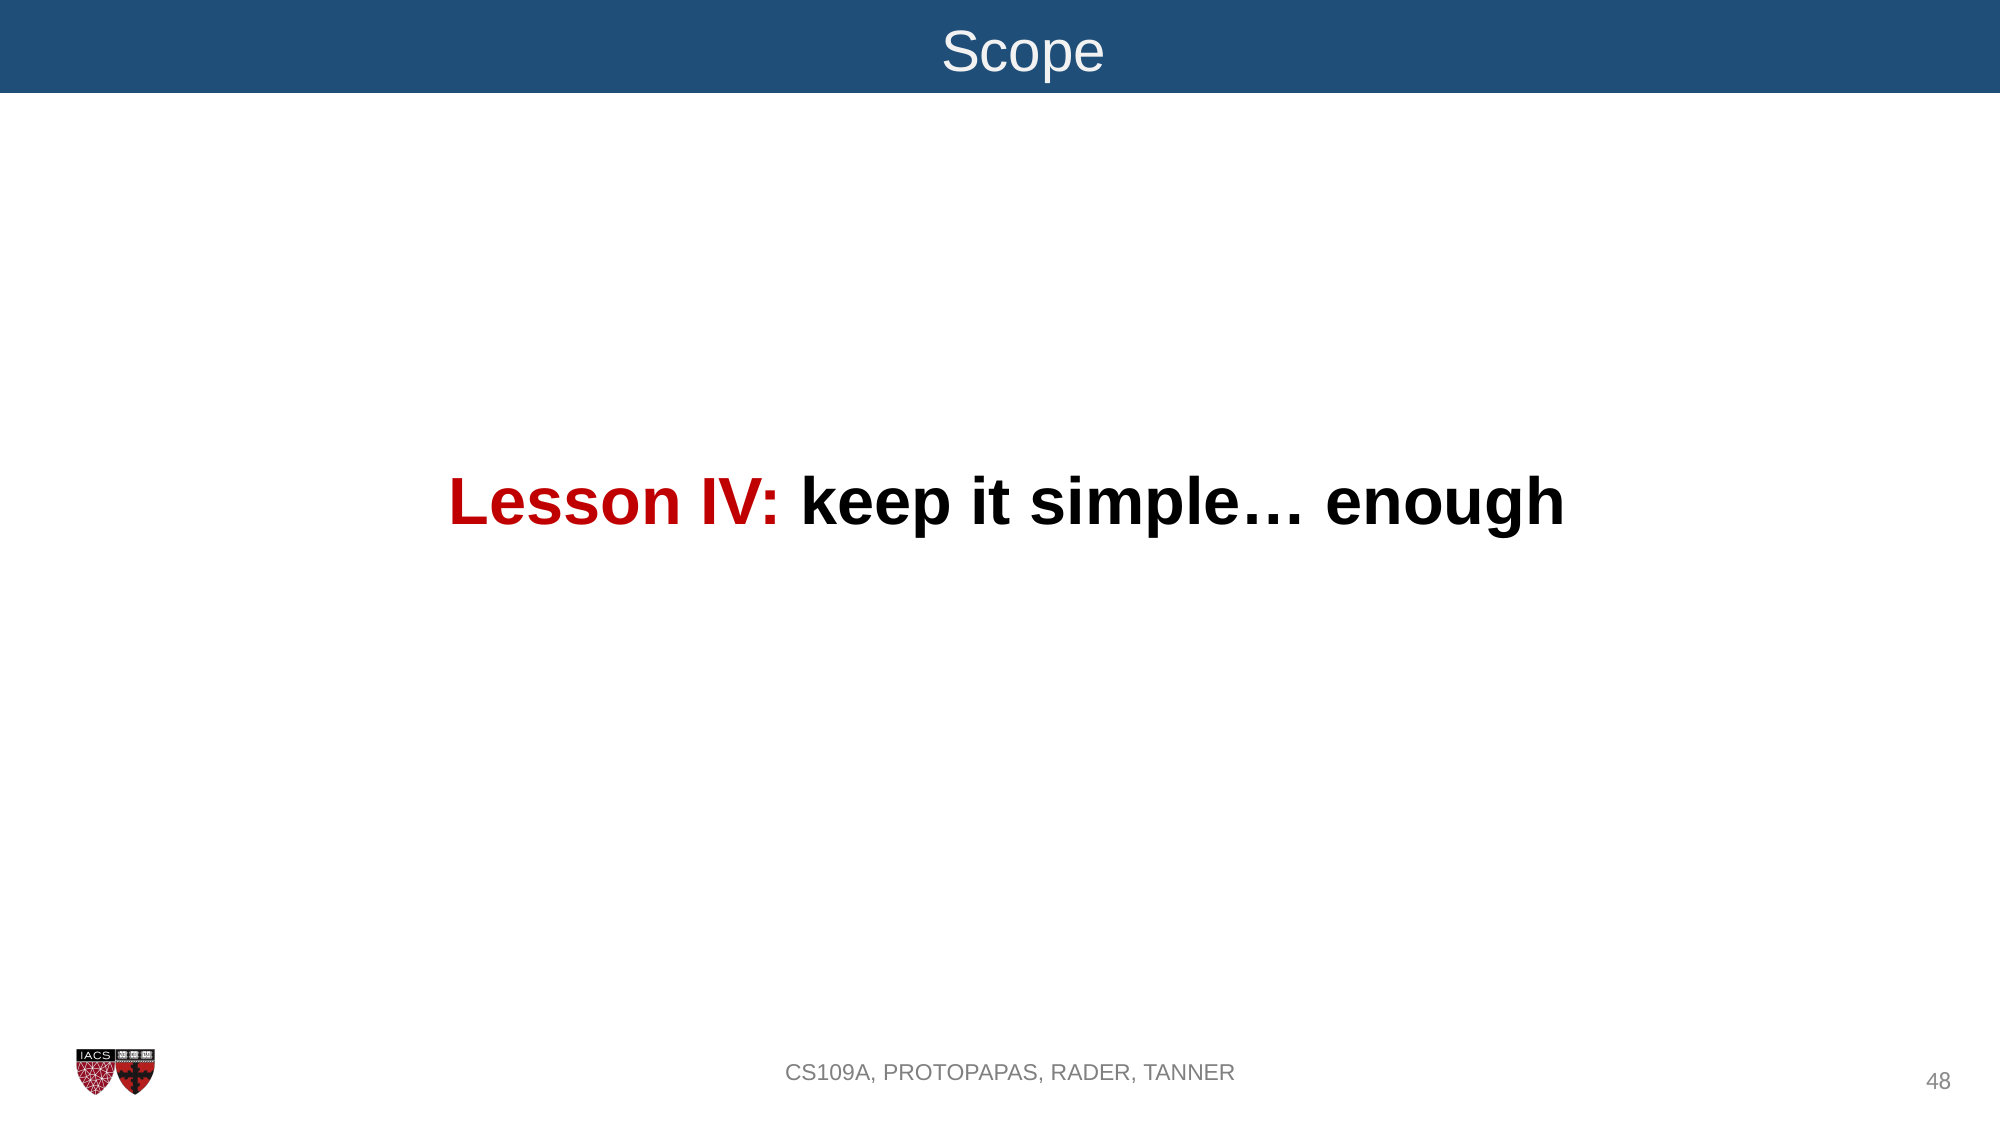

Scope
Lesson IV: keep it simple… enough
48